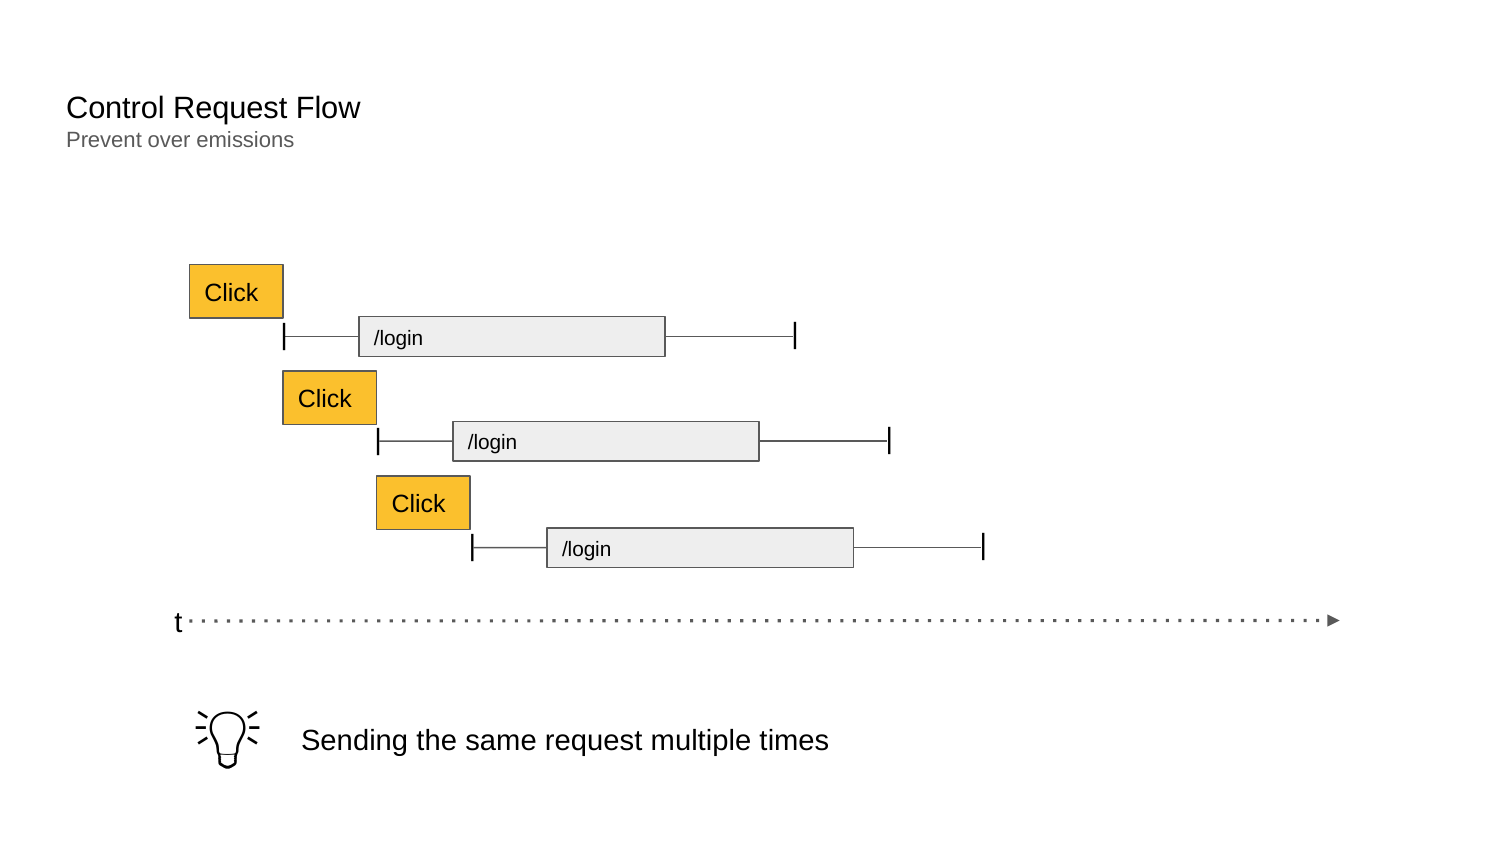

# Control Request Flow Prevent over emissions
Click
|
|
/login
Click
|
|
/login
Click
|
|
/login
t
💡
Sending the same request multiple times